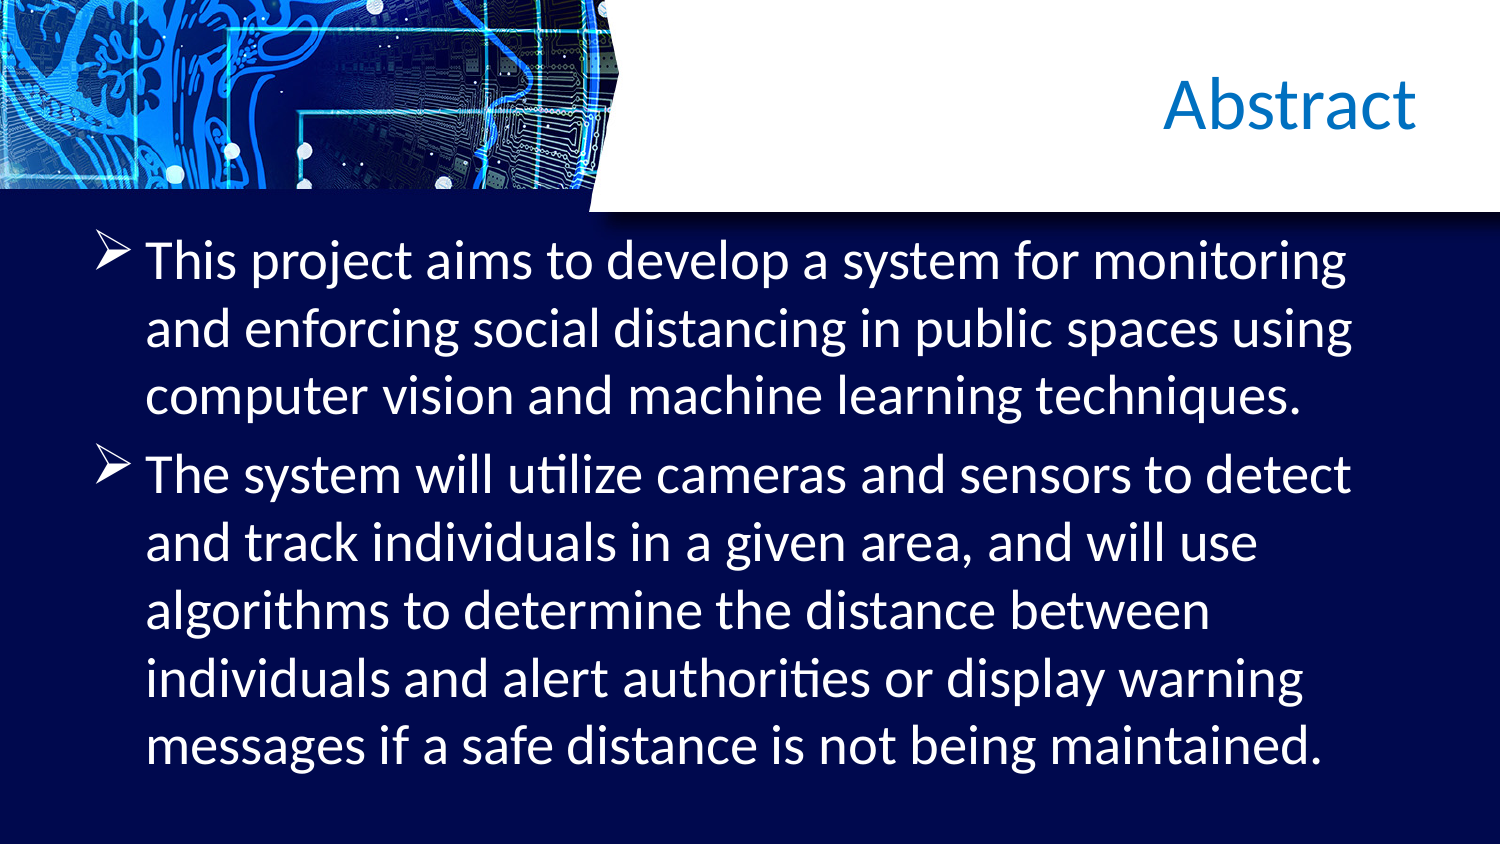

# Abstract
This project aims to develop a system for monitoring and enforcing social distancing in public spaces using computer vision and machine learning techniques.
The system will utilize cameras and sensors to detect and track individuals in a given area, and will use algorithms to determine the distance between individuals and alert authorities or display warning messages if a safe distance is not being maintained.